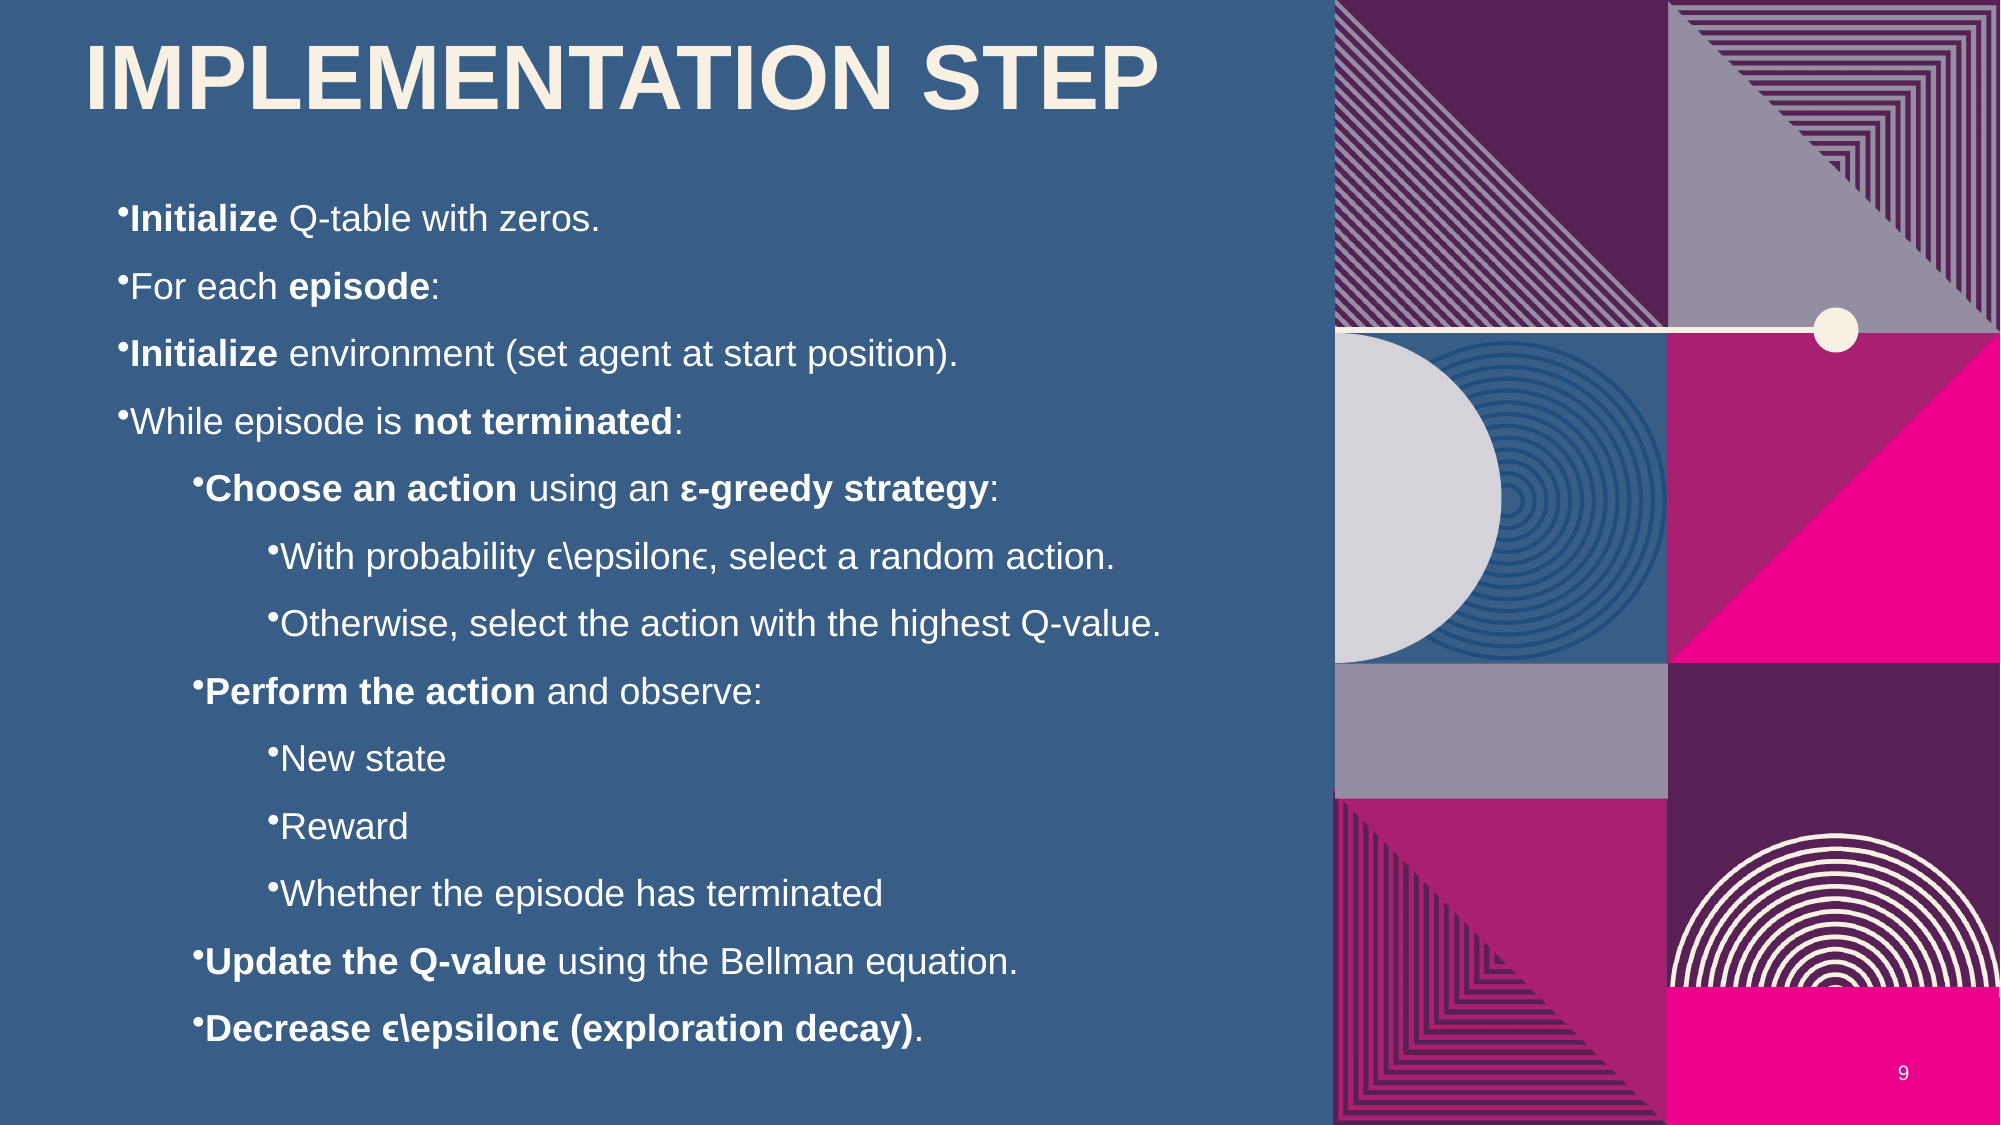

# Implementation step
Initialize Q-table with zeros.
For each episode:
Initialize environment (set agent at start position).
While episode is not terminated:
Choose an action using an ε-greedy strategy:
With probability ϵ\epsilonϵ, select a random action.
Otherwise, select the action with the highest Q-value.
Perform the action and observe:
New state
Reward
Whether the episode has terminated
Update the Q-value using the Bellman equation.
Decrease ϵ\epsilonϵ (exploration decay).

9